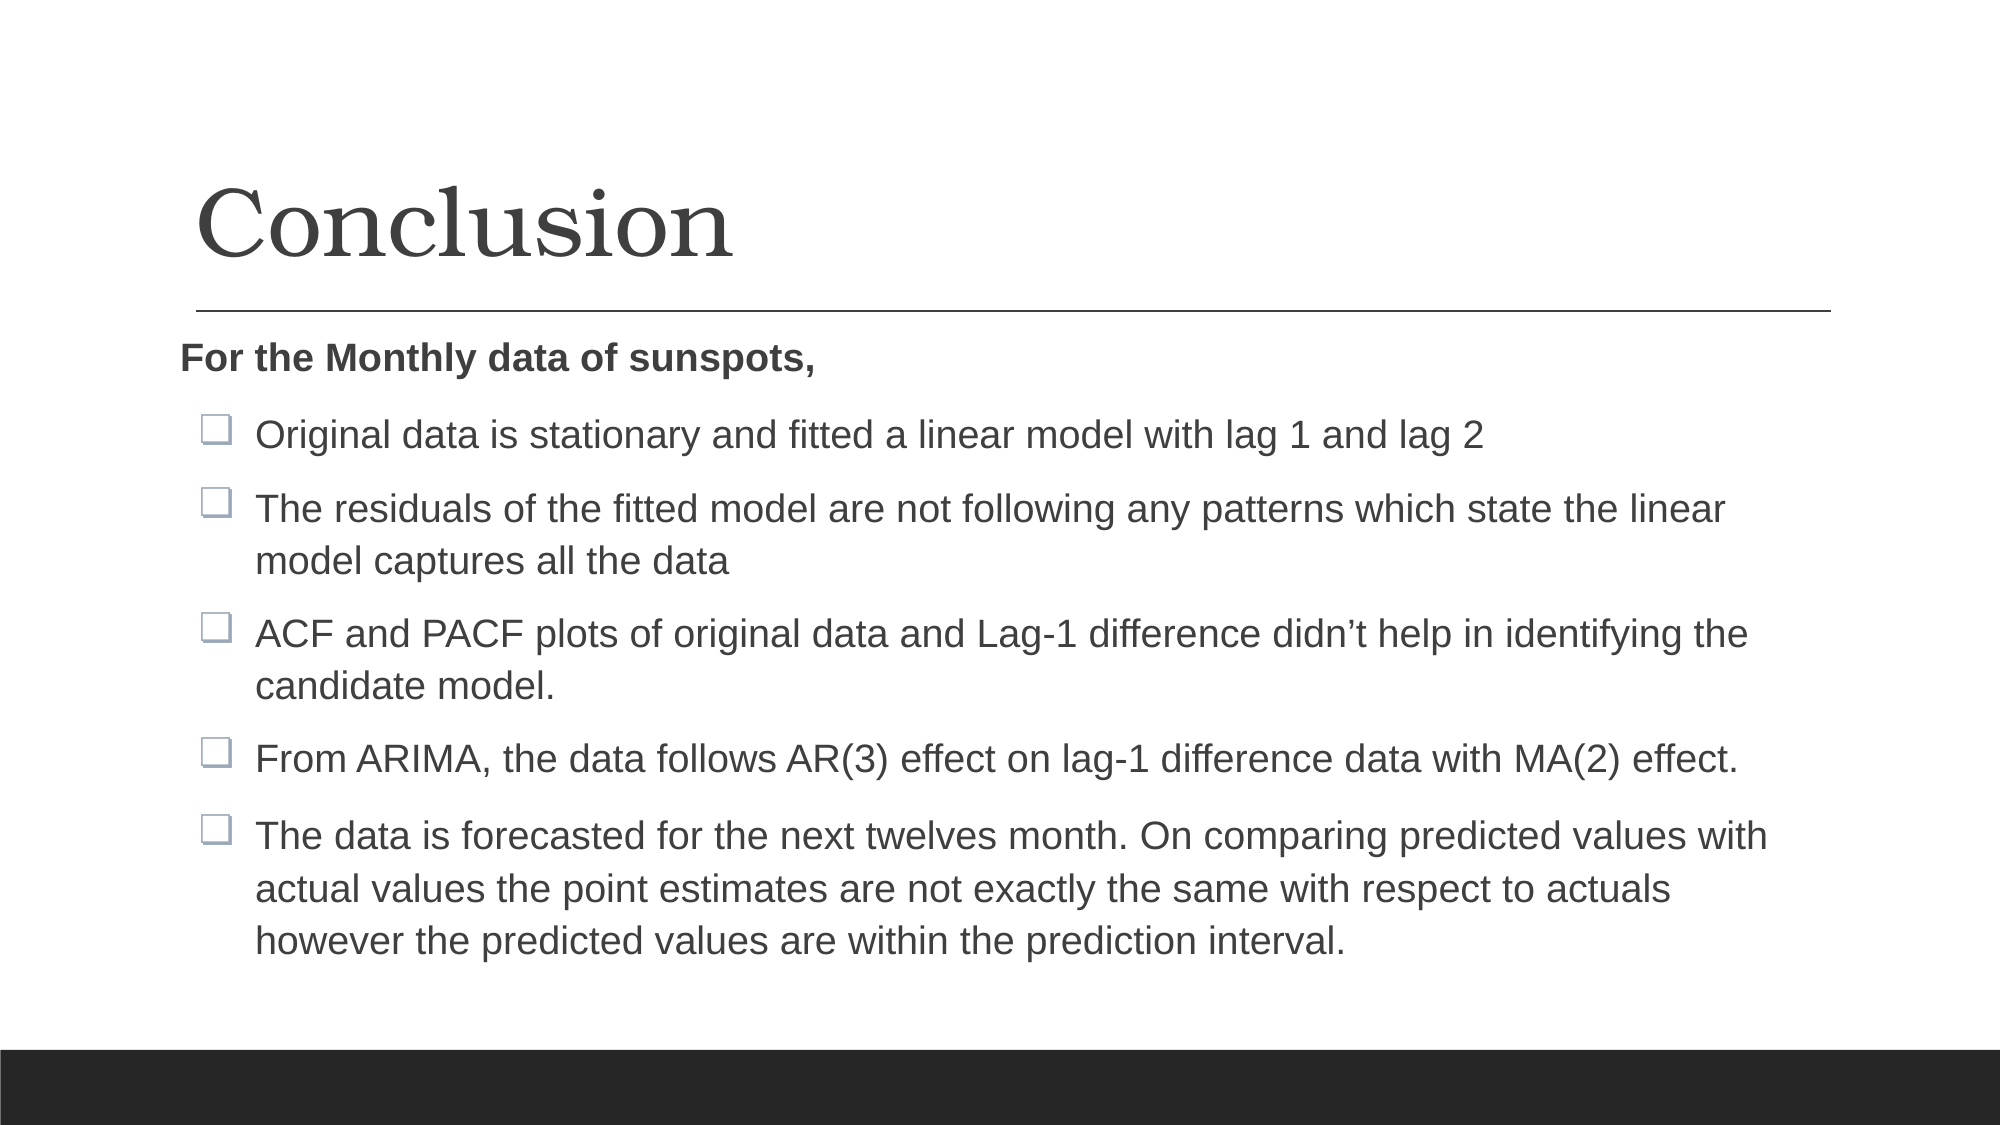

# Conclusion
For the Monthly data of sunspots,
Original data is stationary and fitted a linear model with lag 1 and lag 2
The residuals of the fitted model are not following any patterns which state the linear model captures all the data
ACF and PACF plots of original data and Lag-1 difference didn’t help in identifying the candidate model.
From ARIMA, the data follows AR(3) effect on lag-1 difference data with MA(2) effect.
The data is forecasted for the next twelves month. On comparing predicted values with actual values the point estimates are not exactly the same with respect to actuals however the predicted values are within the prediction interval.